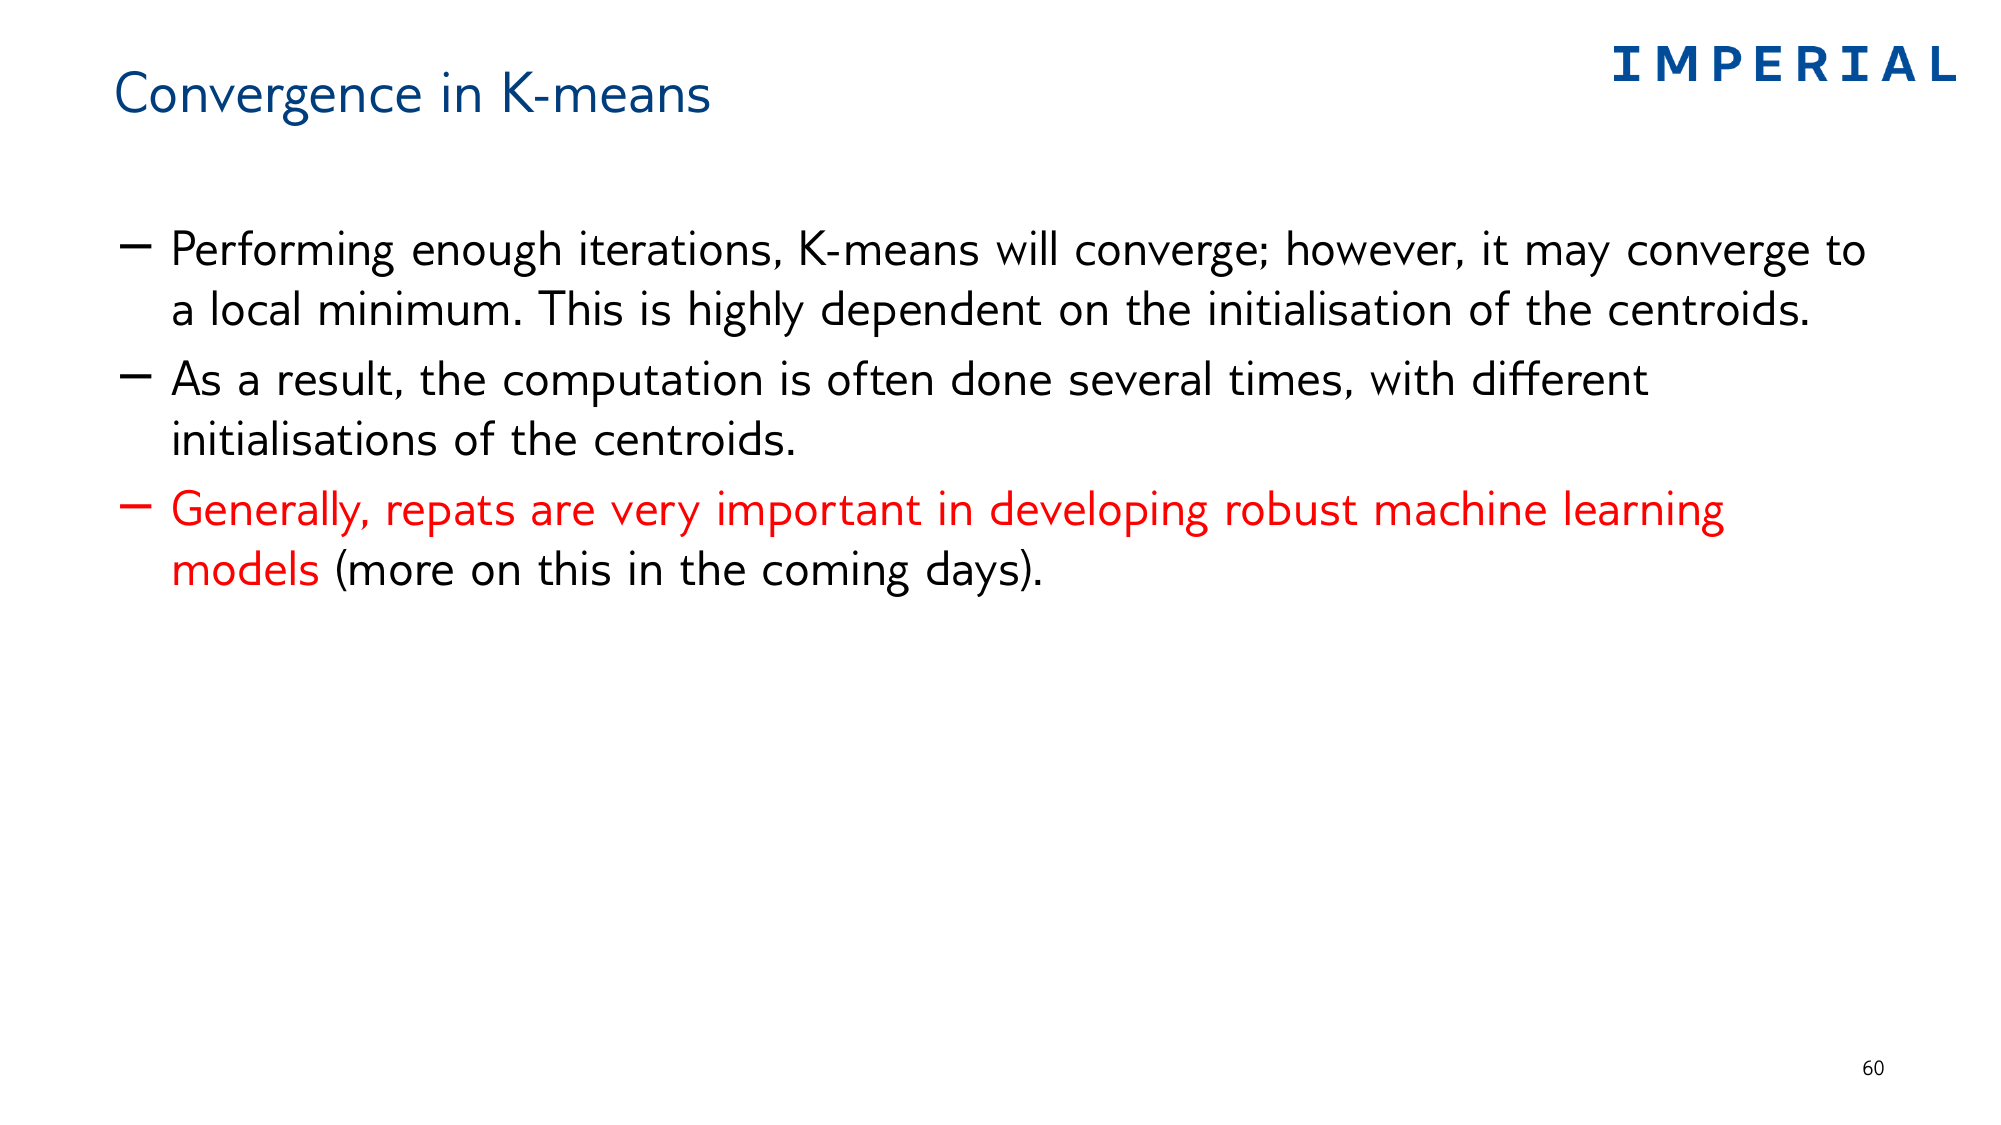

# Convergence in K-means
Performing enough iterations, K-means will converge; however, it may converge to a local minimum. This is highly dependent on the initialisation of the centroids.
As a result, the computation is often done several times, with different initialisations of the centroids.
Generally, repats are very important in developing robust machine learning models (more on this in the coming days).

60